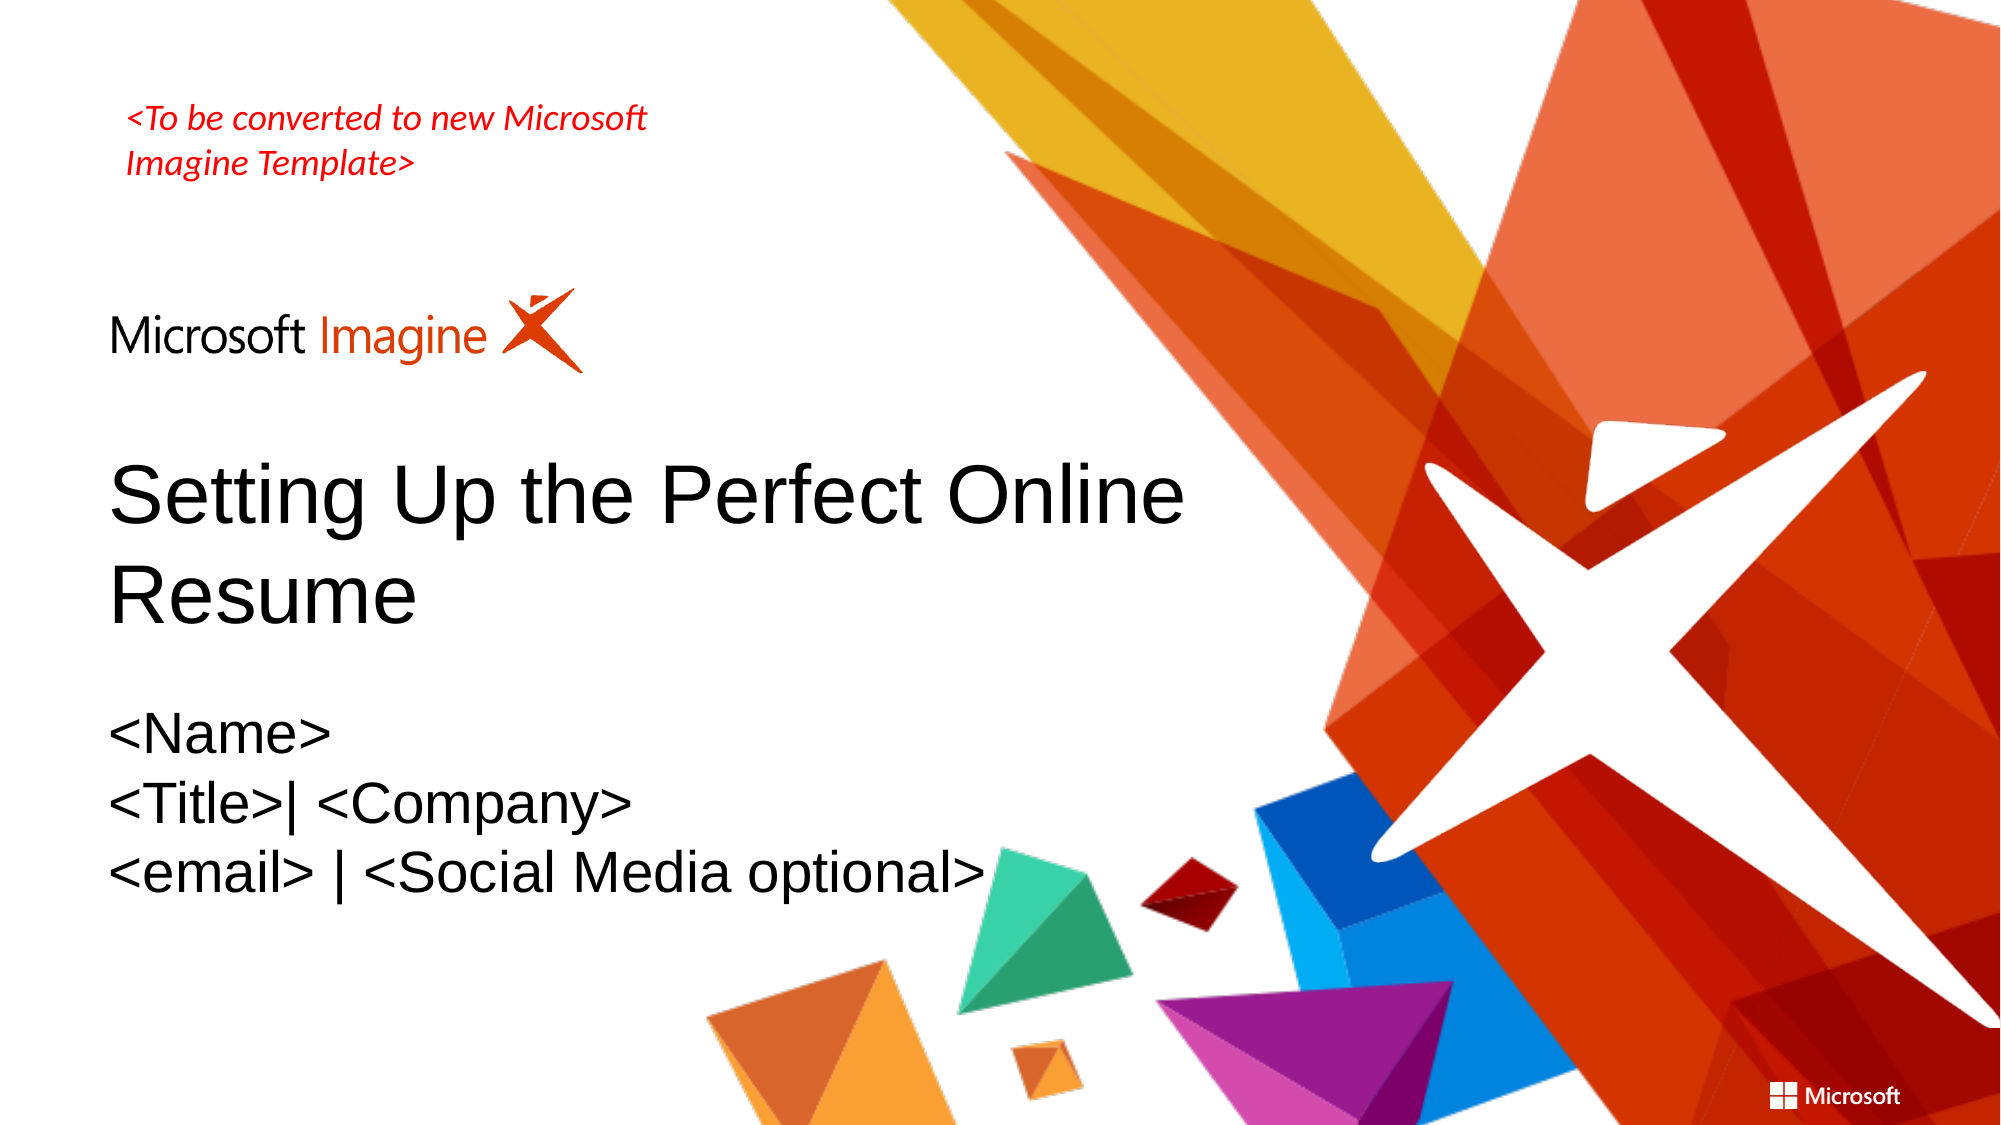

<To be converted to new Microsoft Imagine Template>
Setting Up the Perfect Online Resume
<Name>
<Title>| <Company>
<email> | <Social Media optional>